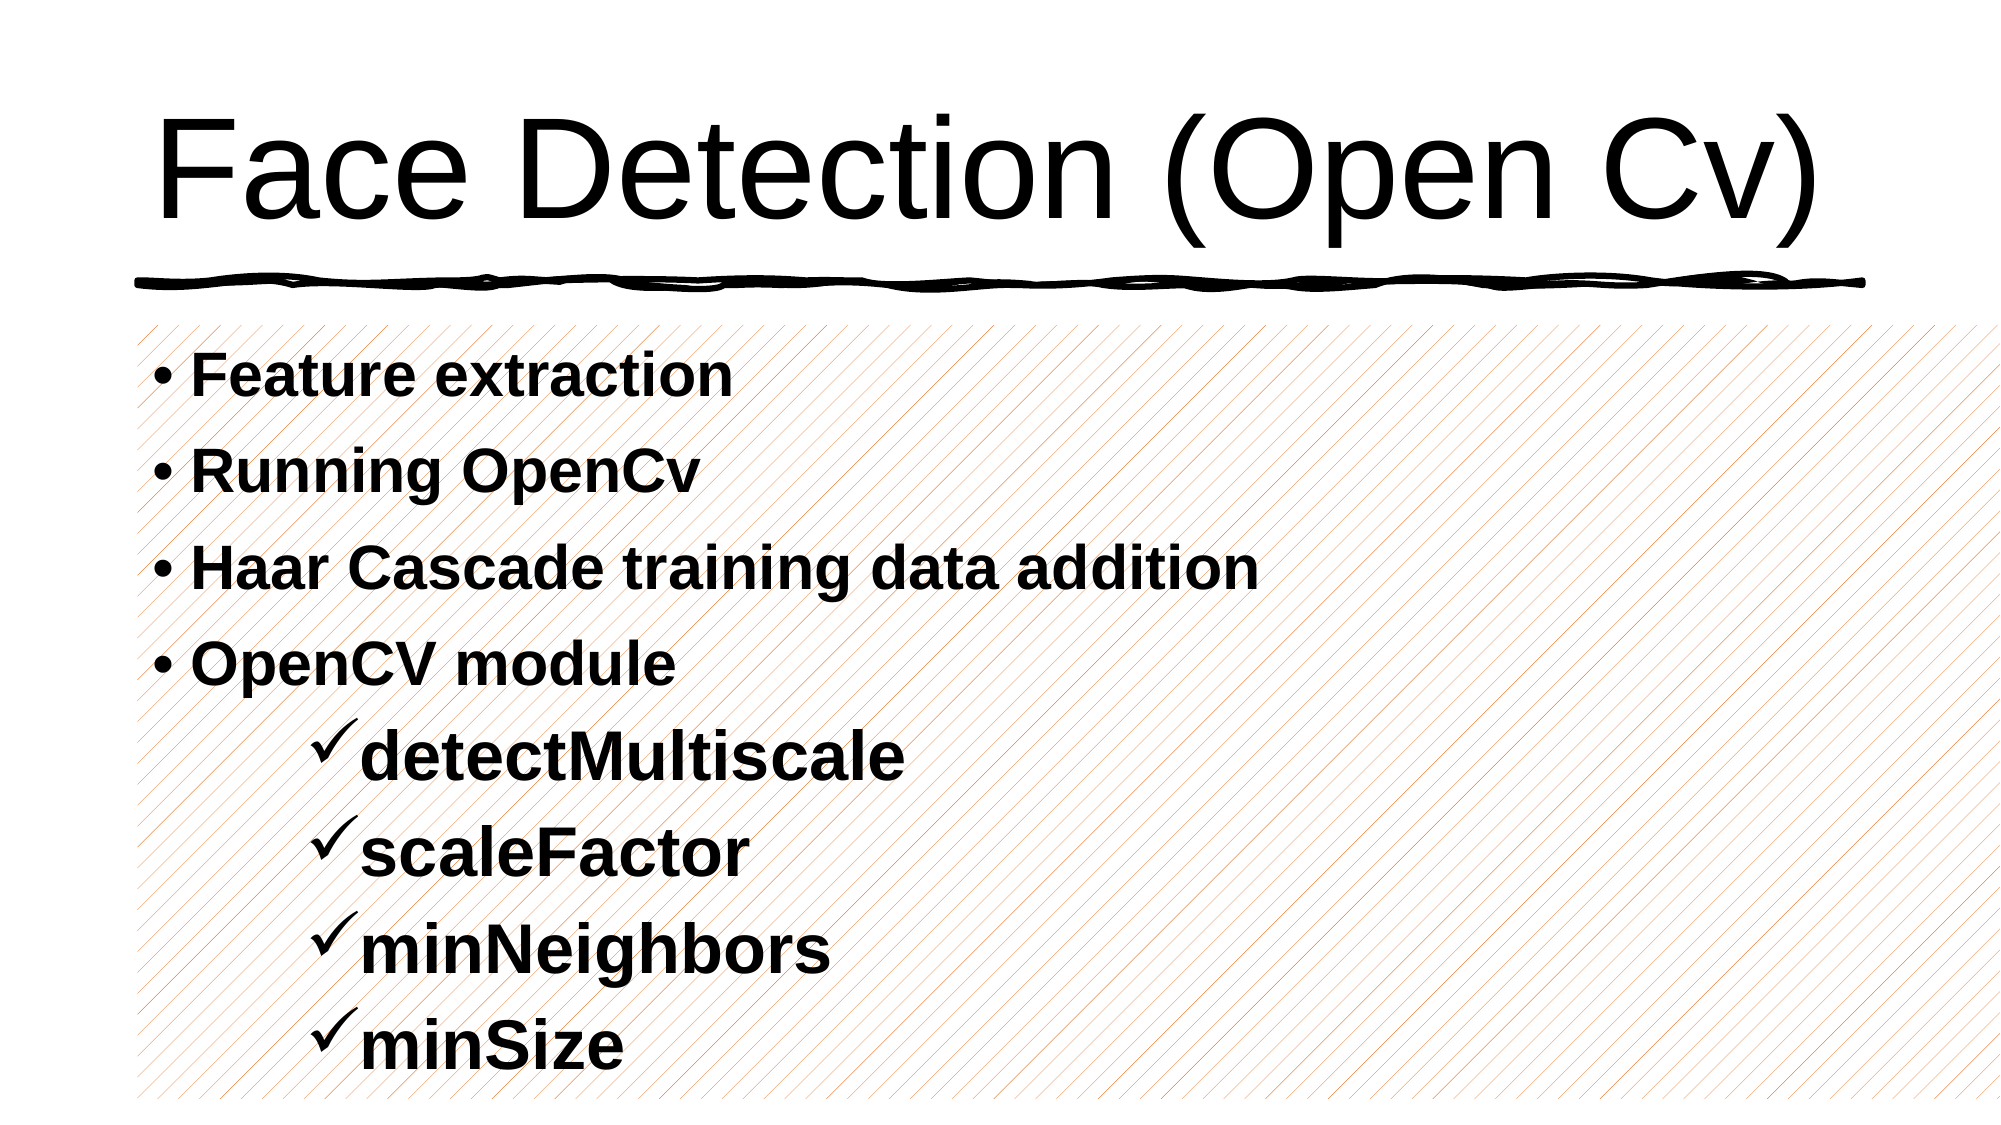

# Face Detection (Open Cv)
Feature extraction
Running OpenCv
Haar Cascade training data addition
OpenCV module
detectMultiscale
scaleFactor
minNeighbors
minSize